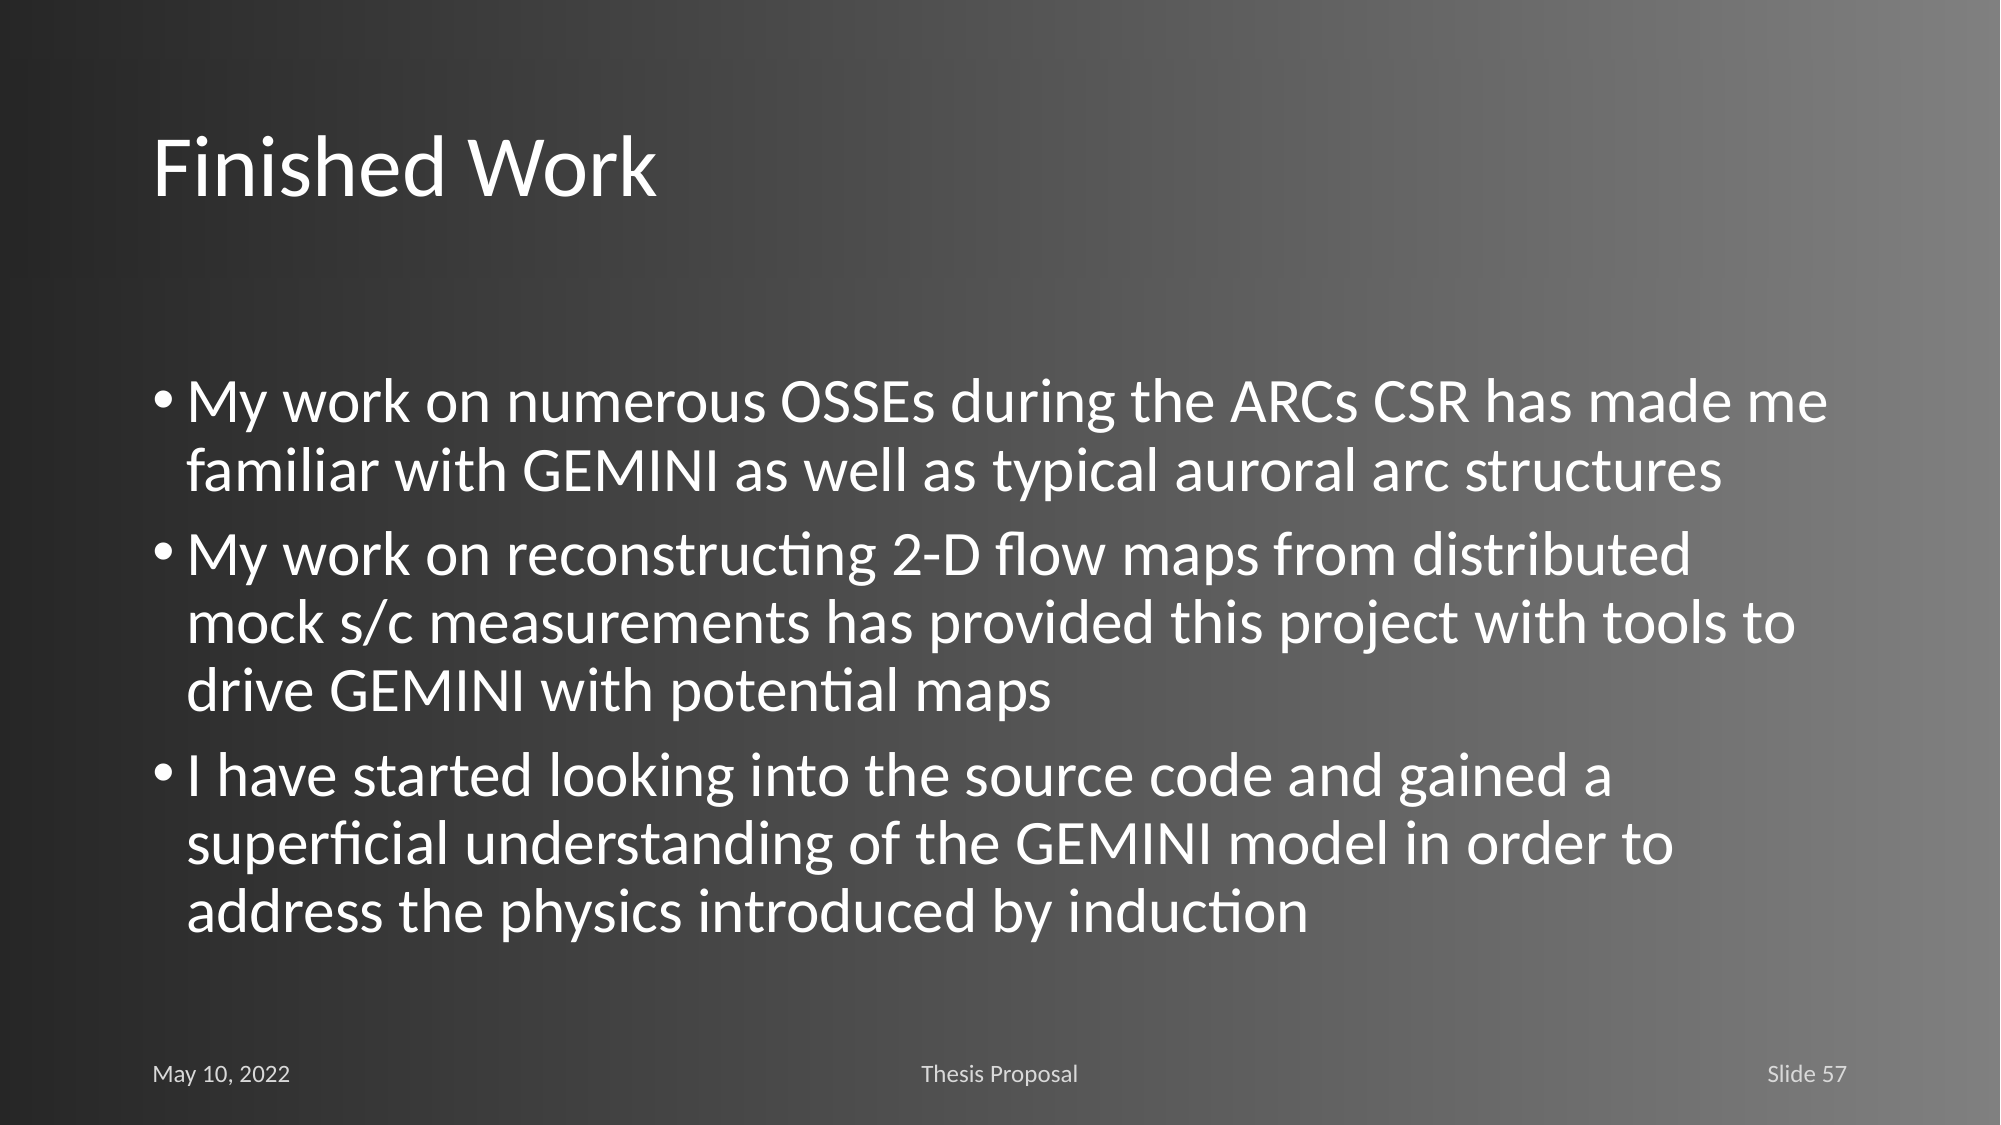

# Finished Work
My work on numerous OSSEs during the ARCs CSR has made me familiar with GEMINI as well as typical auroral arc structures
My work on reconstructing 2-D flow maps from distributed mock s/c measurements has provided this project with tools to drive GEMINI with potential maps
I have started looking into the source code and gained a superficial understanding of the GEMINI model in order to address the physics introduced by induction
May 10, 2022
Thesis Proposal
Slide 57